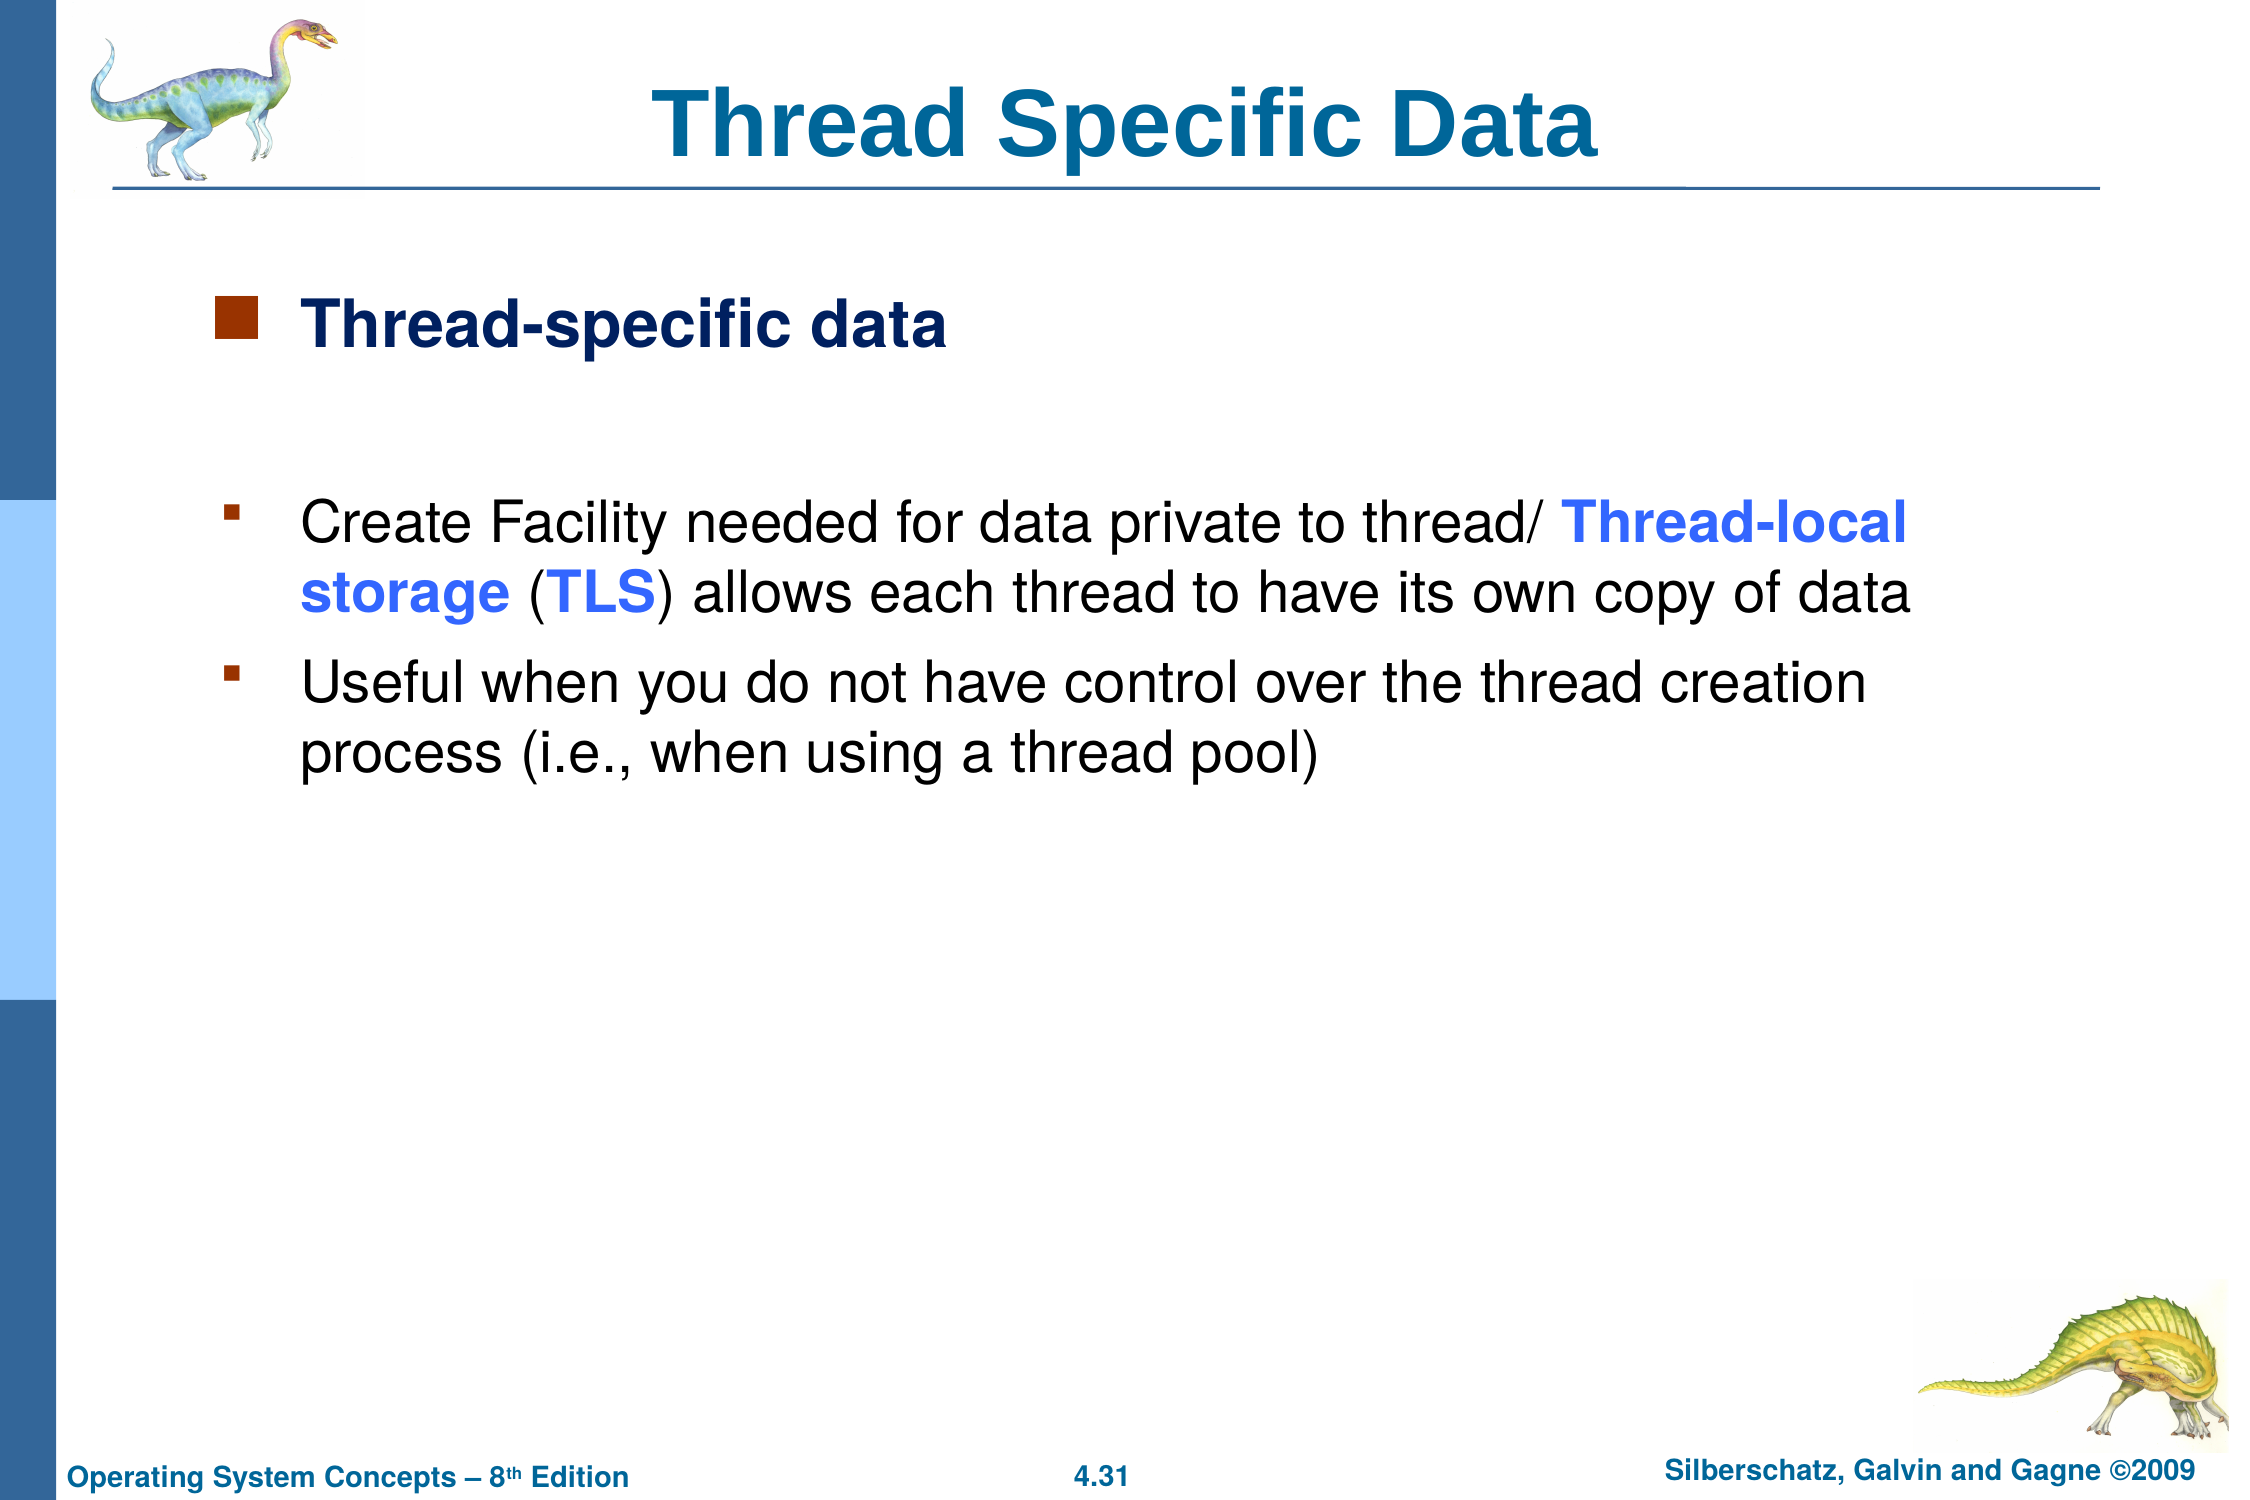

# Thread Specific Data
Thread-specific data

Create Facility needed for data private to thread/ Thread-local storage (TLS) allows each thread to have its own copy of data
Useful when you do not have control over the thread creation process (i.e., when using a thread pool)